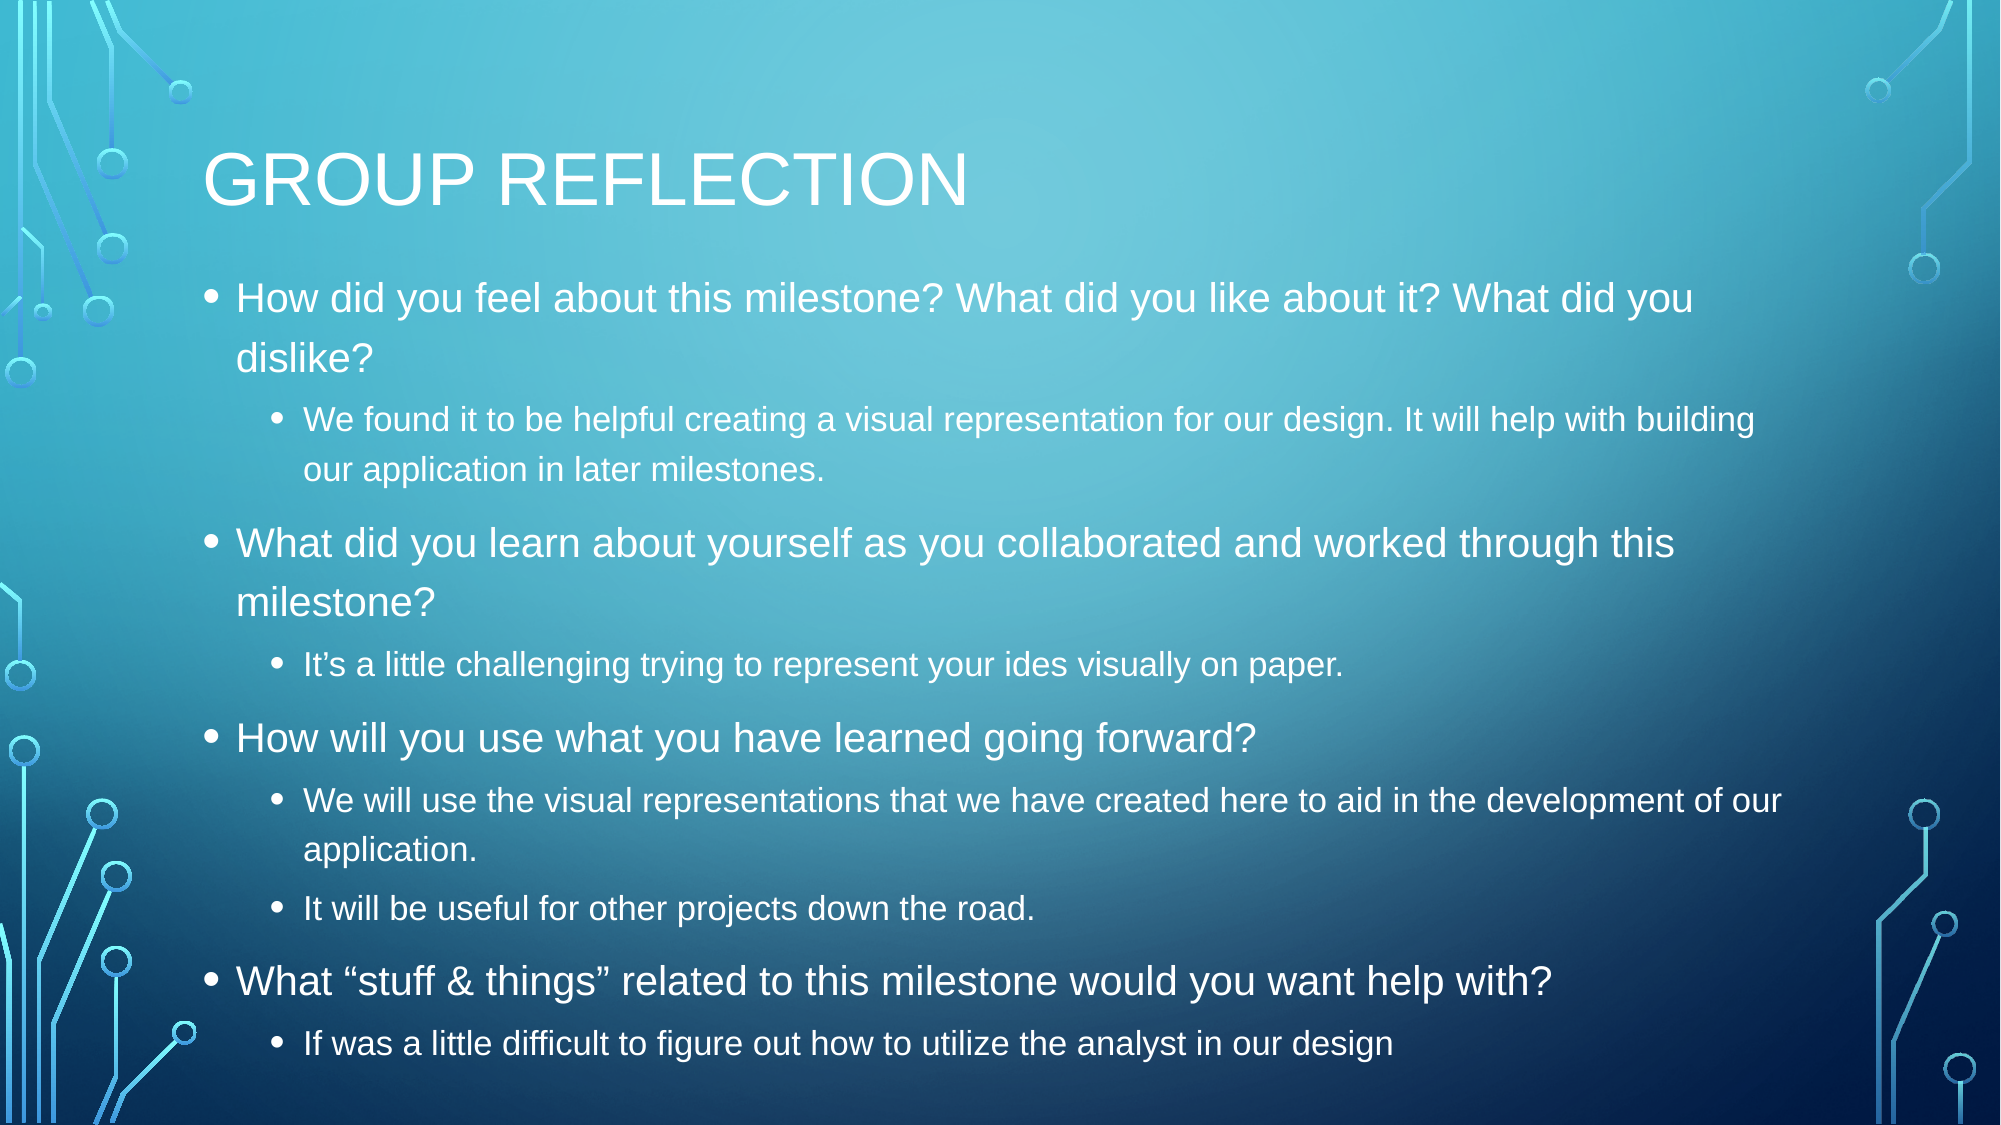

# Group reflection
How did you feel about this milestone? What did you like about it? What did you dislike?
We found it to be helpful creating a visual representation for our design. It will help with building our application in later milestones.
What did you learn about yourself as you collaborated and worked through this milestone?
It’s a little challenging trying to represent your ides visually on paper.
How will you use what you have learned going forward?
We will use the visual representations that we have created here to aid in the development of our application.
It will be useful for other projects down the road.
What “stuff & things” related to this milestone would you want help with?
If was a little difficult to figure out how to utilize the analyst in our design